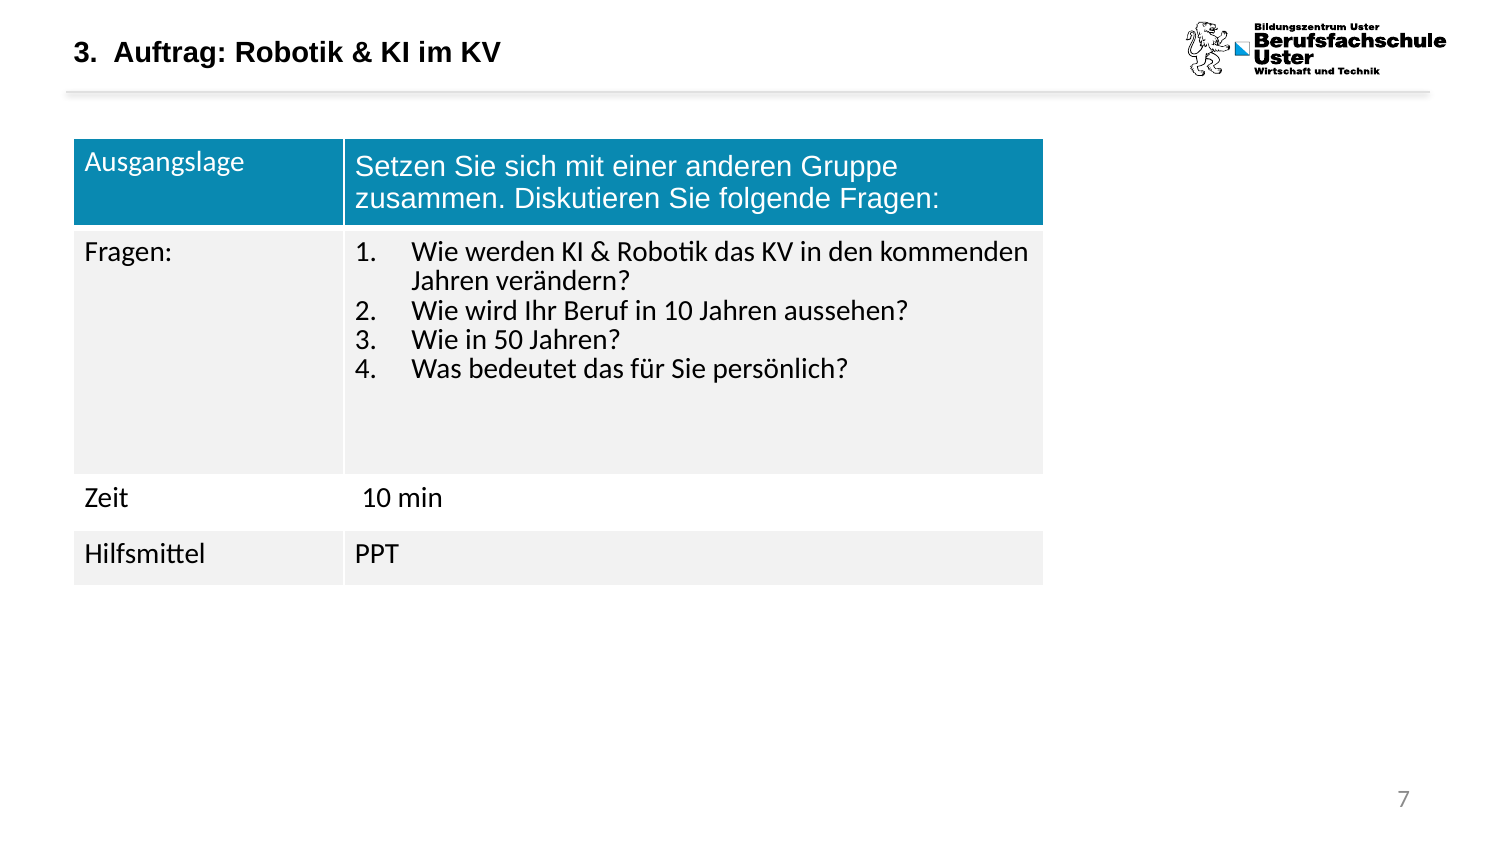

# 3.  Auftrag: Robotik & KI im KV
| Ausgangslage | Setzen Sie sich mit einer anderen Gruppe zusammen. Diskutieren Sie folgende Fragen: |
| --- | --- |
| Fragen: | Wie werden KI & Robotik das KV in den kommenden Jahren verändern? Wie wird Ihr Beruf in 10 Jahren aussehen? Wie in 50 Jahren? Was bedeutet das für Sie persönlich? |
| Zeit | 10 min |
| Hilfsmittel | PPT |
7